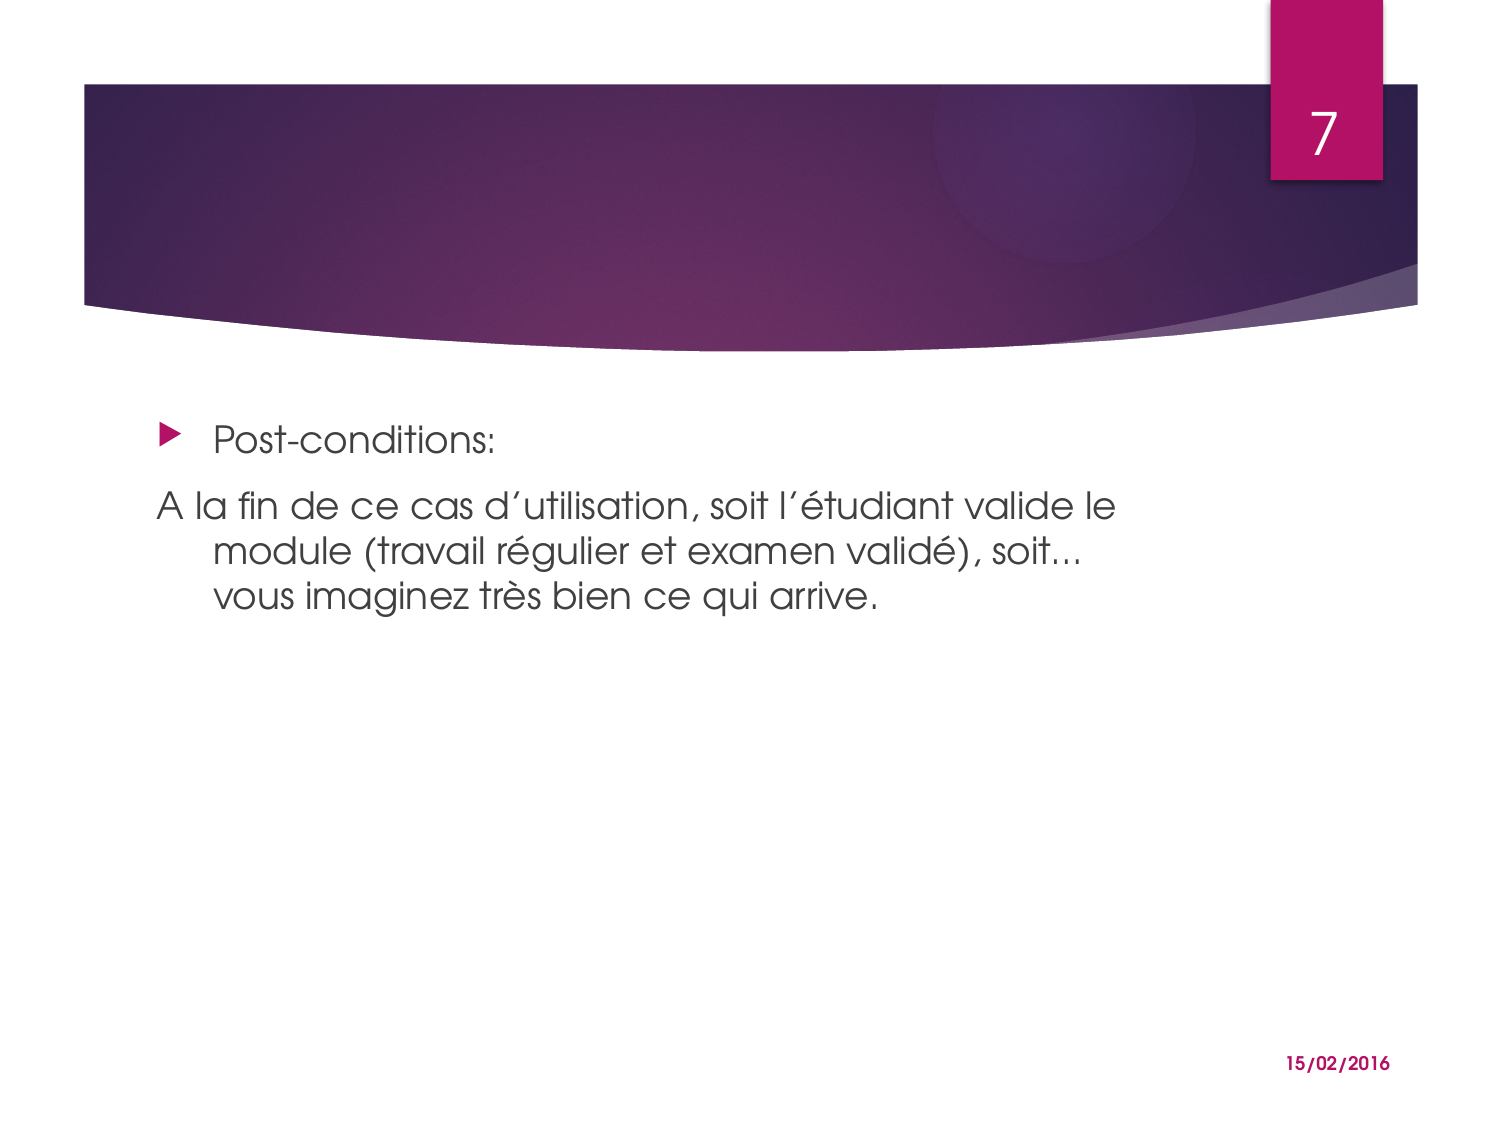

7
#
Post-conditions:
A la fin de ce cas d’utilisation, soit l’étudiant valide le module (travail régulier et examen validé), soit… vous imaginez très bien ce qui arrive.

15/02/2016